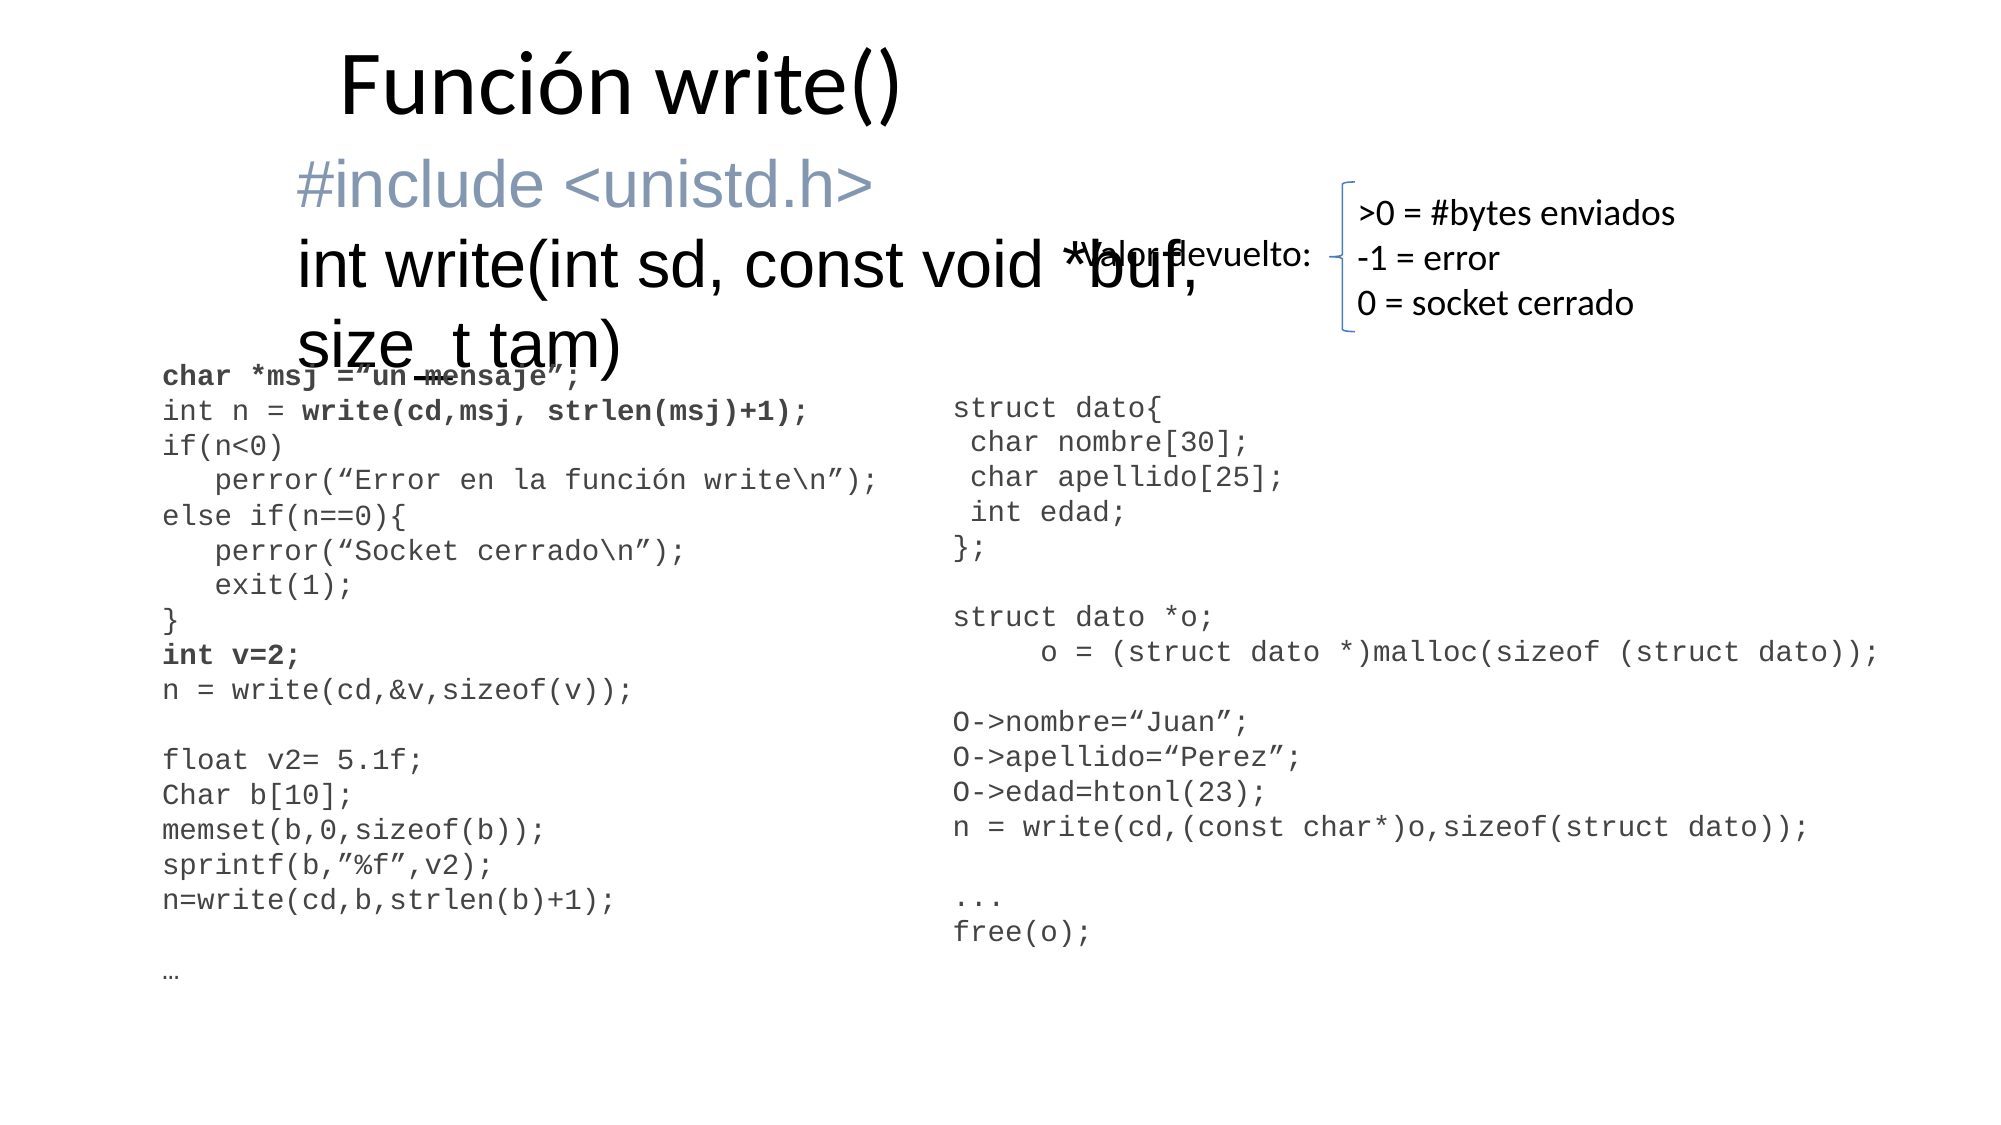

Función write()
#include <unistd.h>
int write(int sd, const void *buf, size_t tam)
>0 = #bytes enviados
-1 = error
0 = socket cerrado

Valor devuelto:

char *msj =“un mensaje”;
int n = write(cd,msj, strlen(msj)+1);
if(n<0)
   perror(“Error en la función write\n”);
else if(n==0){
   perror(“Socket cerrado\n”);
   exit(1);
}
int v=2;
n = write(cd,&v,sizeof(v));

float v2= 5.1f;
Char b[10];
memset(b,0,sizeof(b));
sprintf(b,”%f”,v2);
n=write(cd,b,strlen(b)+1);

…

struct dato{
 char nombre[30];
 char apellido[25];
 int edad;
};

struct dato *o;
     o = (struct dato *)malloc(sizeof (struct dato));

O->nombre=“Juan”;
O->apellido=“Perez”;
O->edad=htonl(23);
n = write(cd,(const char*)o,sizeof(struct dato));

...
free(o);